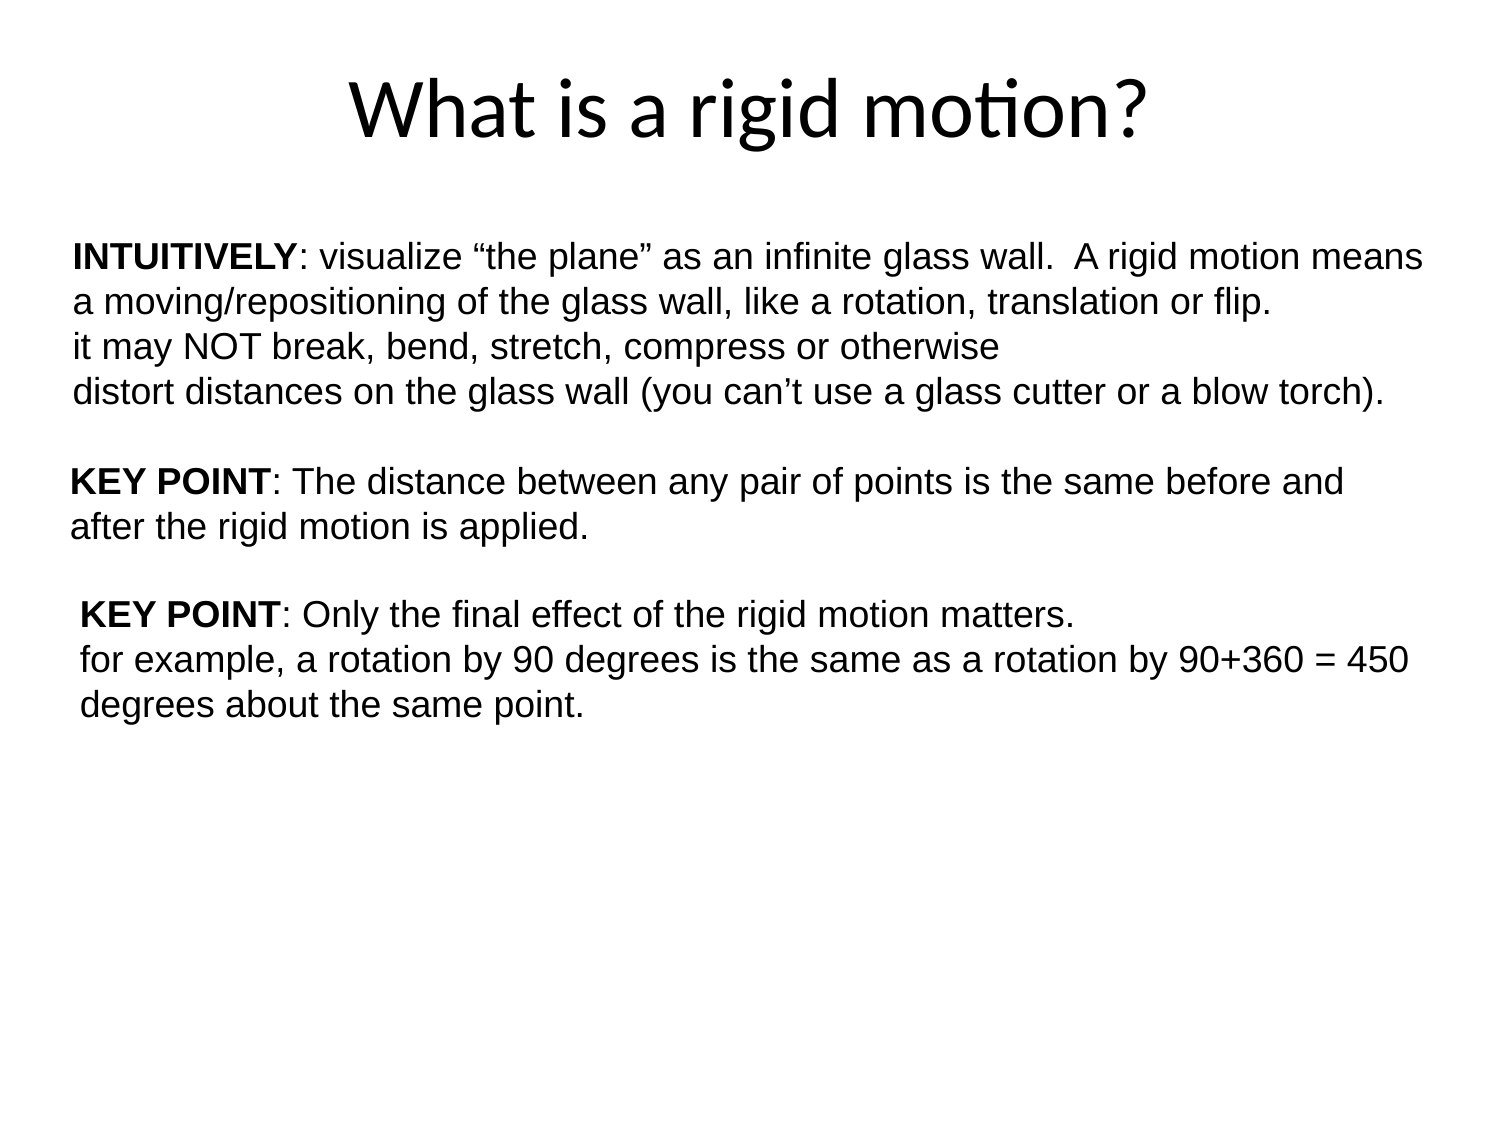

# What is a rigid motion?
INTUITIVELY: visualize “the plane” as an infinite glass wall.  A rigid motion means
a moving/repositioning of the glass wall, like a rotation, translation or flip.
it may NOT break, bend, stretch, compress or otherwise
distort distances on the glass wall (you can’t use a glass cutter or a blow torch).
KEY POINT: The distance between any pair of points is the same before and
after the rigid motion is applied.
KEY POINT: Only the final effect of the rigid motion matters.
for example, a rotation by 90 degrees is the same as a rotation by 90+360 = 450
degrees about the same point.